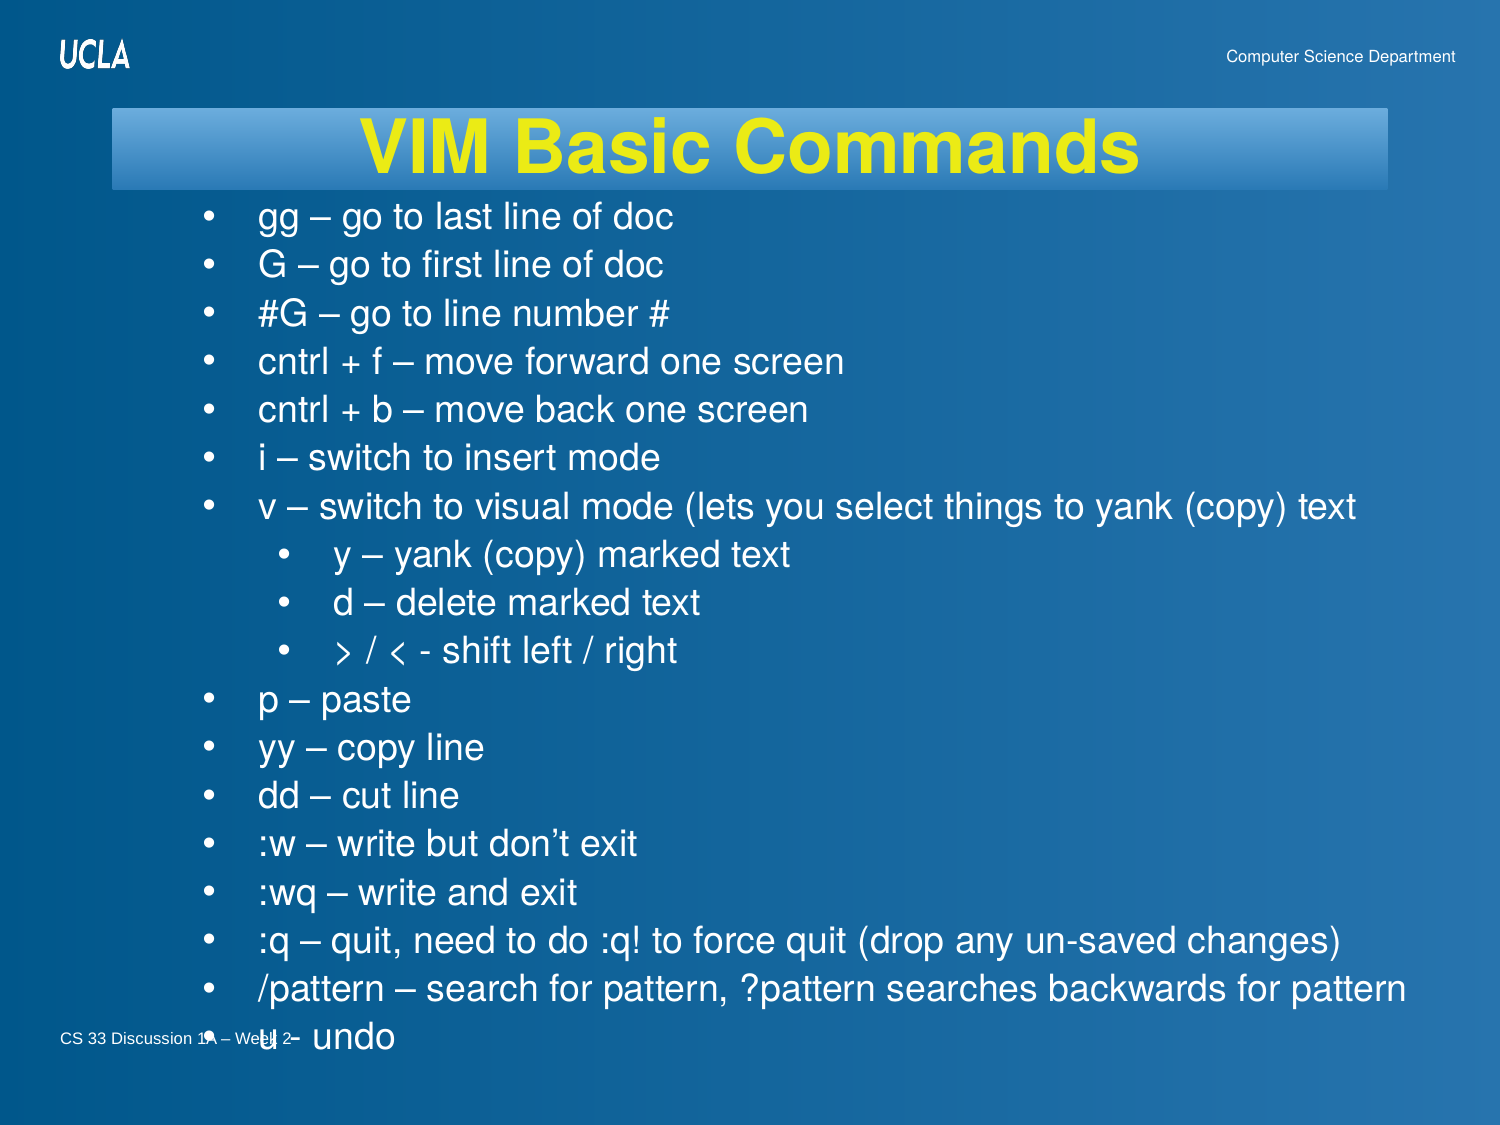

# VIM Basic Commands
gg – go to last line of doc
G – go to first line of doc
#G – go to line number #
cntrl + f – move forward one screen
cntrl + b – move back one screen
i – switch to insert mode
v – switch to visual mode (lets you select things to yank (copy) text
y – yank (copy) marked text
d – delete marked text
> / < - shift left / right
p – paste
yy – copy line
dd – cut line
:w – write but don’t exit
:wq – write and exit
:q – quit, need to do :q! to force quit (drop any un-saved changes)
/pattern – search for pattern, ?pattern searches backwards for pattern
u - undo